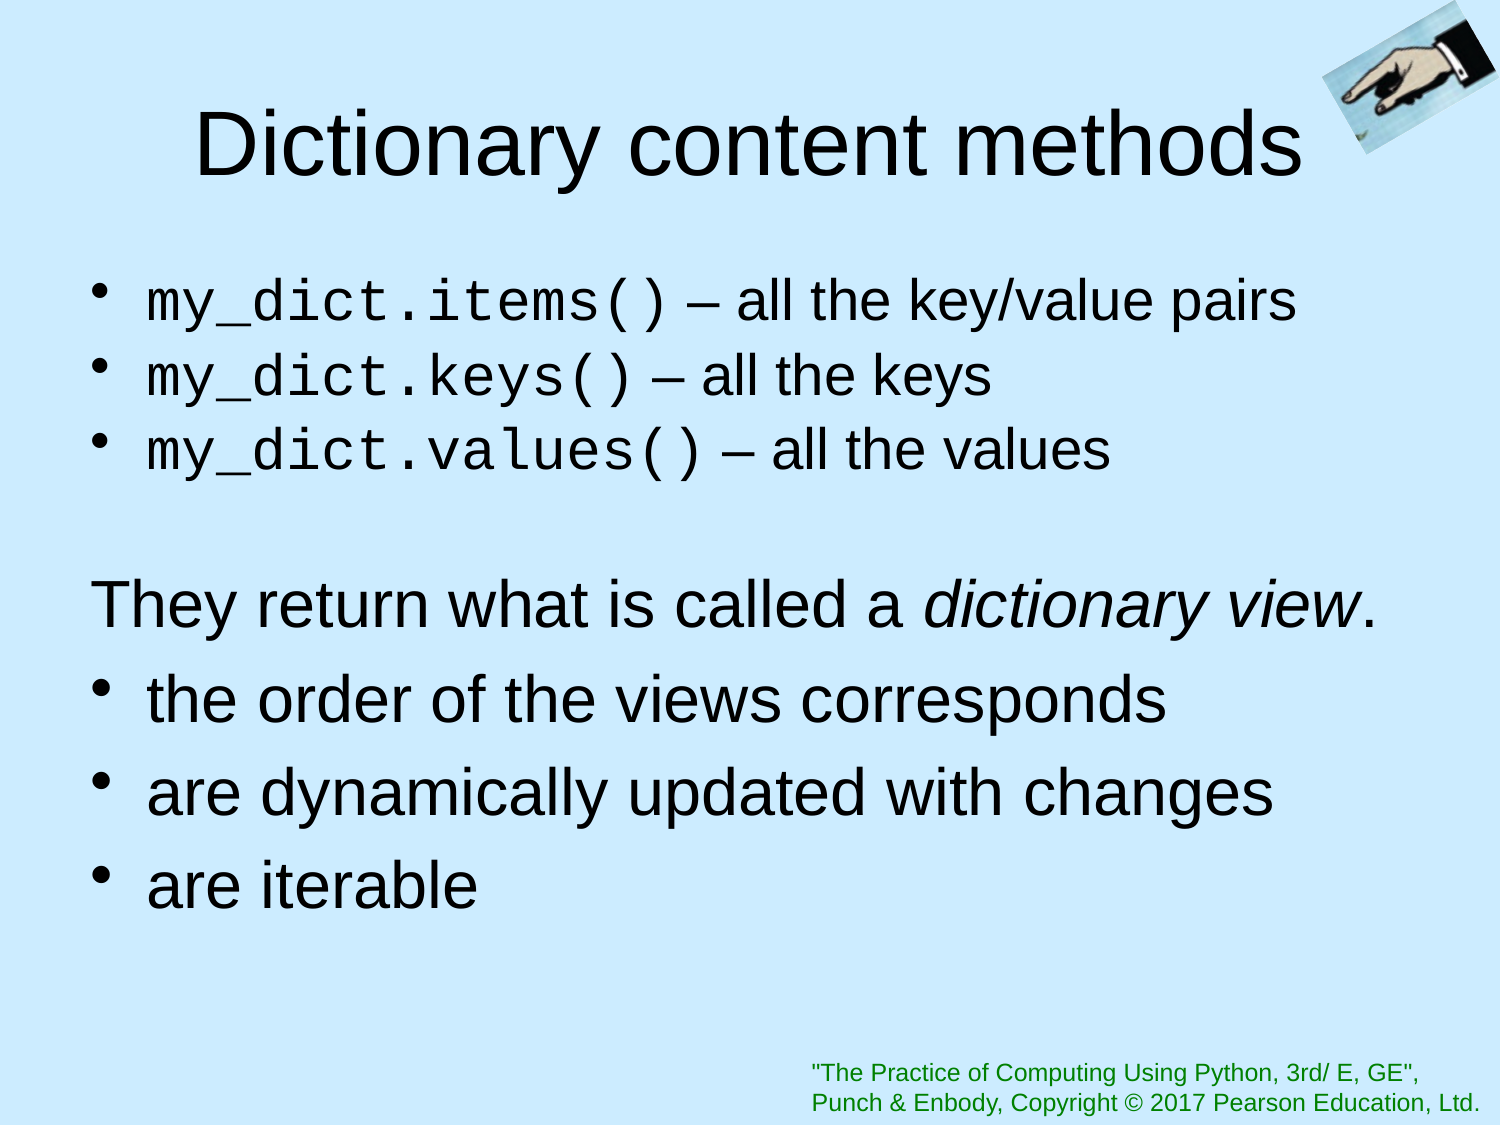

# Dictionary content methods
my_dict.items() – all the key/value pairs
my_dict.keys() – all the keys
my_dict.values() – all the values

They return what is called a dictionary view.
the order of the views corresponds
are dynamically updated with changes
are iterable